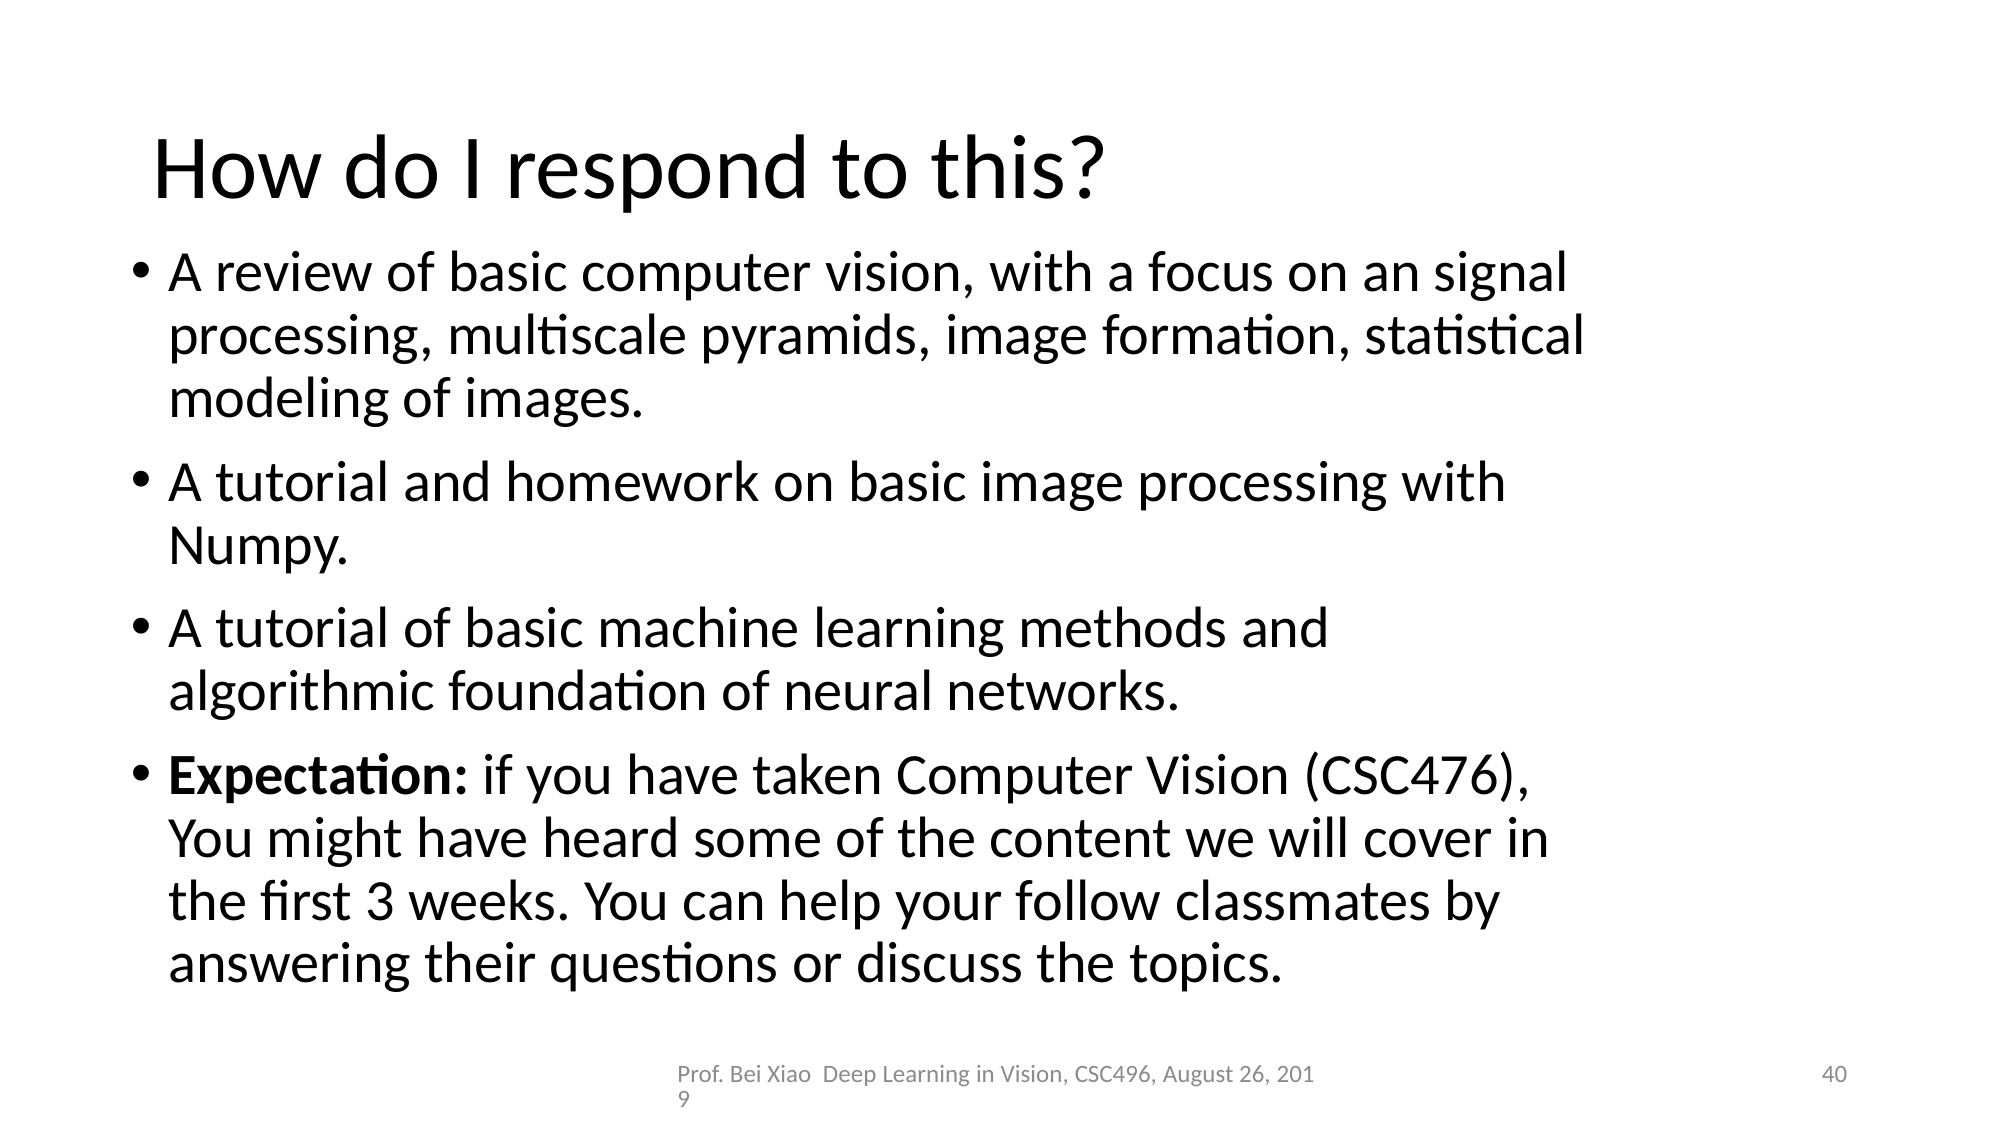

# How do I respond to this?
A review of basic computer vision, with a focus on an signal processing, multiscale pyramids, image formation, statistical modeling of images.
A tutorial and homework on basic image processing with Numpy.
A tutorial of basic machine learning methods and algorithmic foundation of neural networks.
Expectation: if you have taken Computer Vision (CSC476), You might have heard some of the content we will cover in the first 3 weeks. You can help your follow classmates by answering their questions or discuss the topics.

Prof. Bei Xiao  Deep Learning in Vision, CSC496, August 26, 2019
40